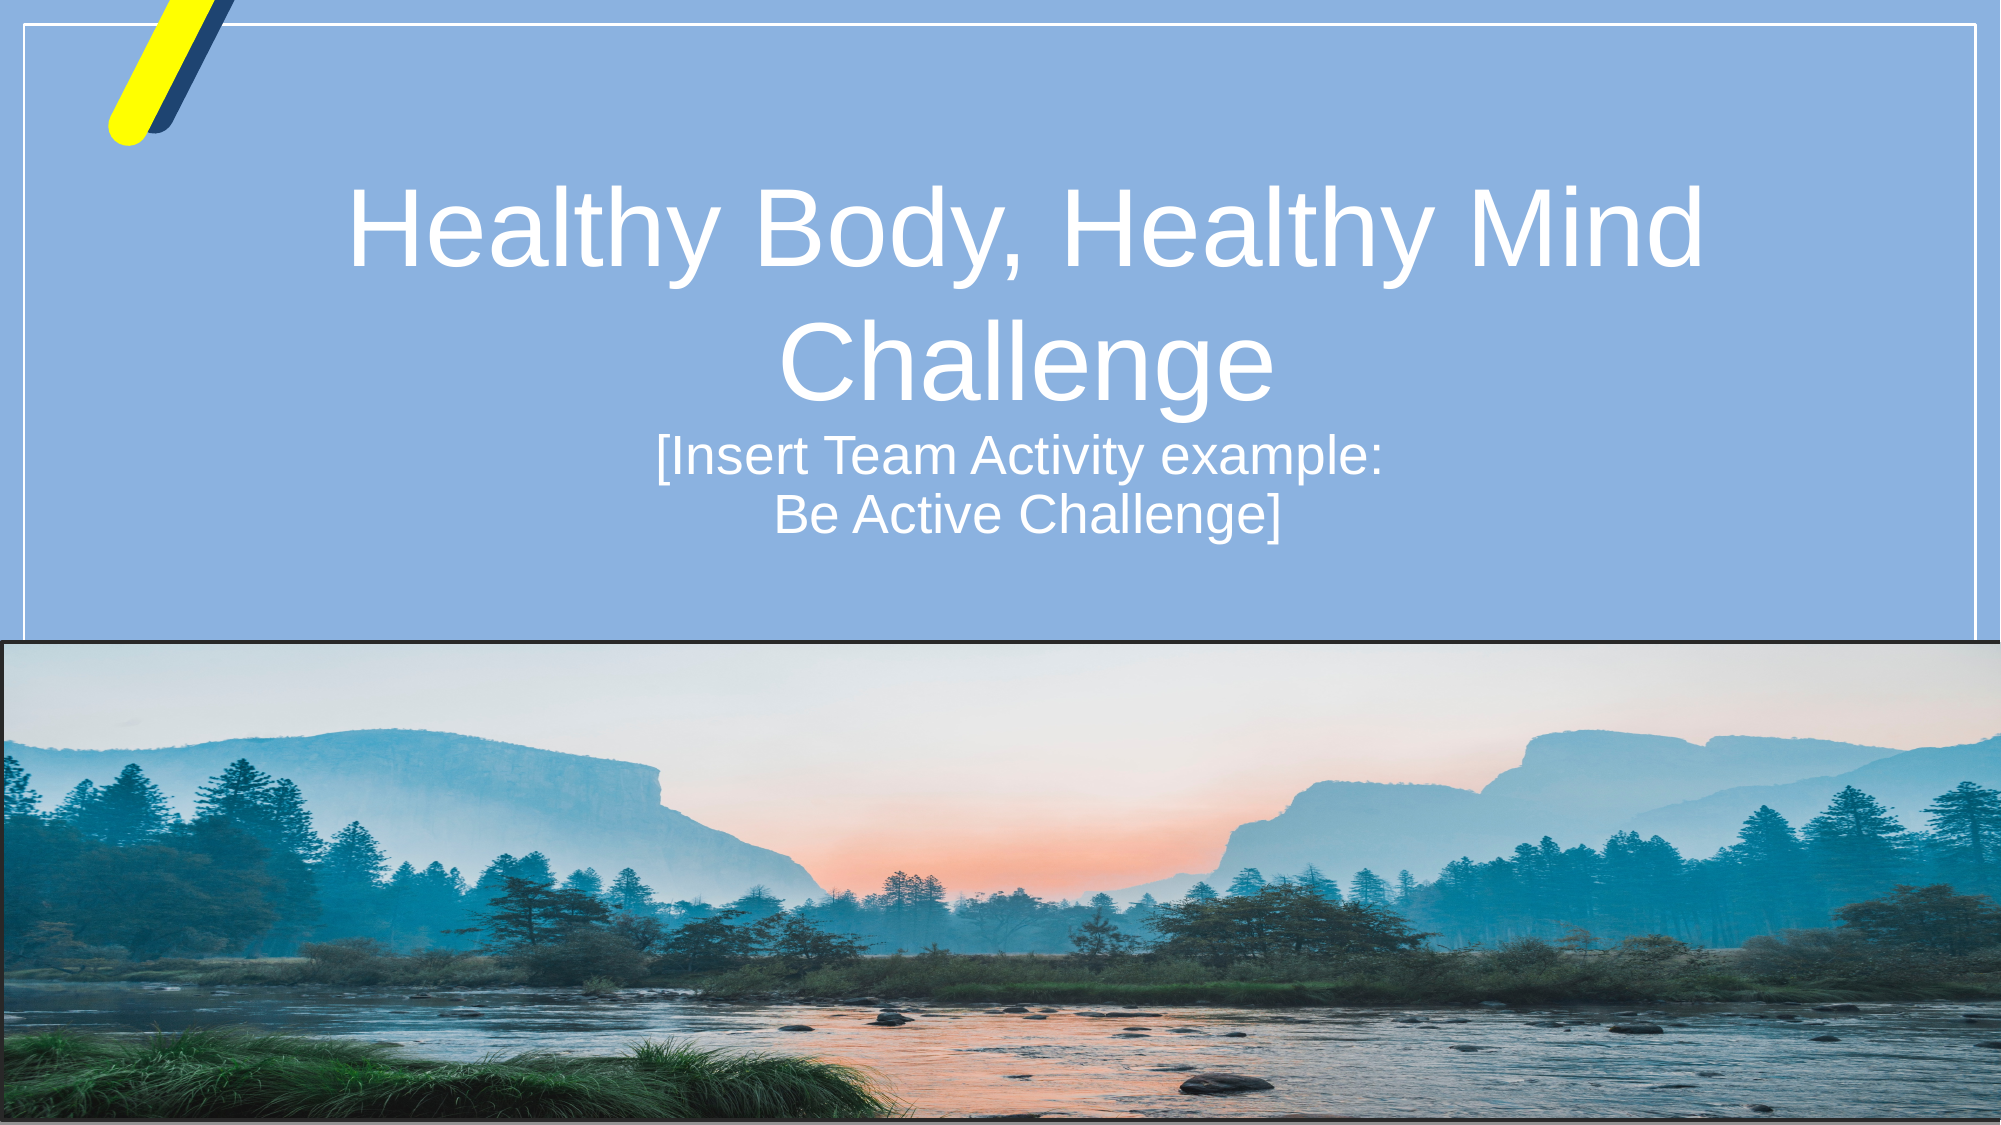

Healthy Body, Healthy Mind Challenge
[Insert Team Activity example:
Be Active Challenge]